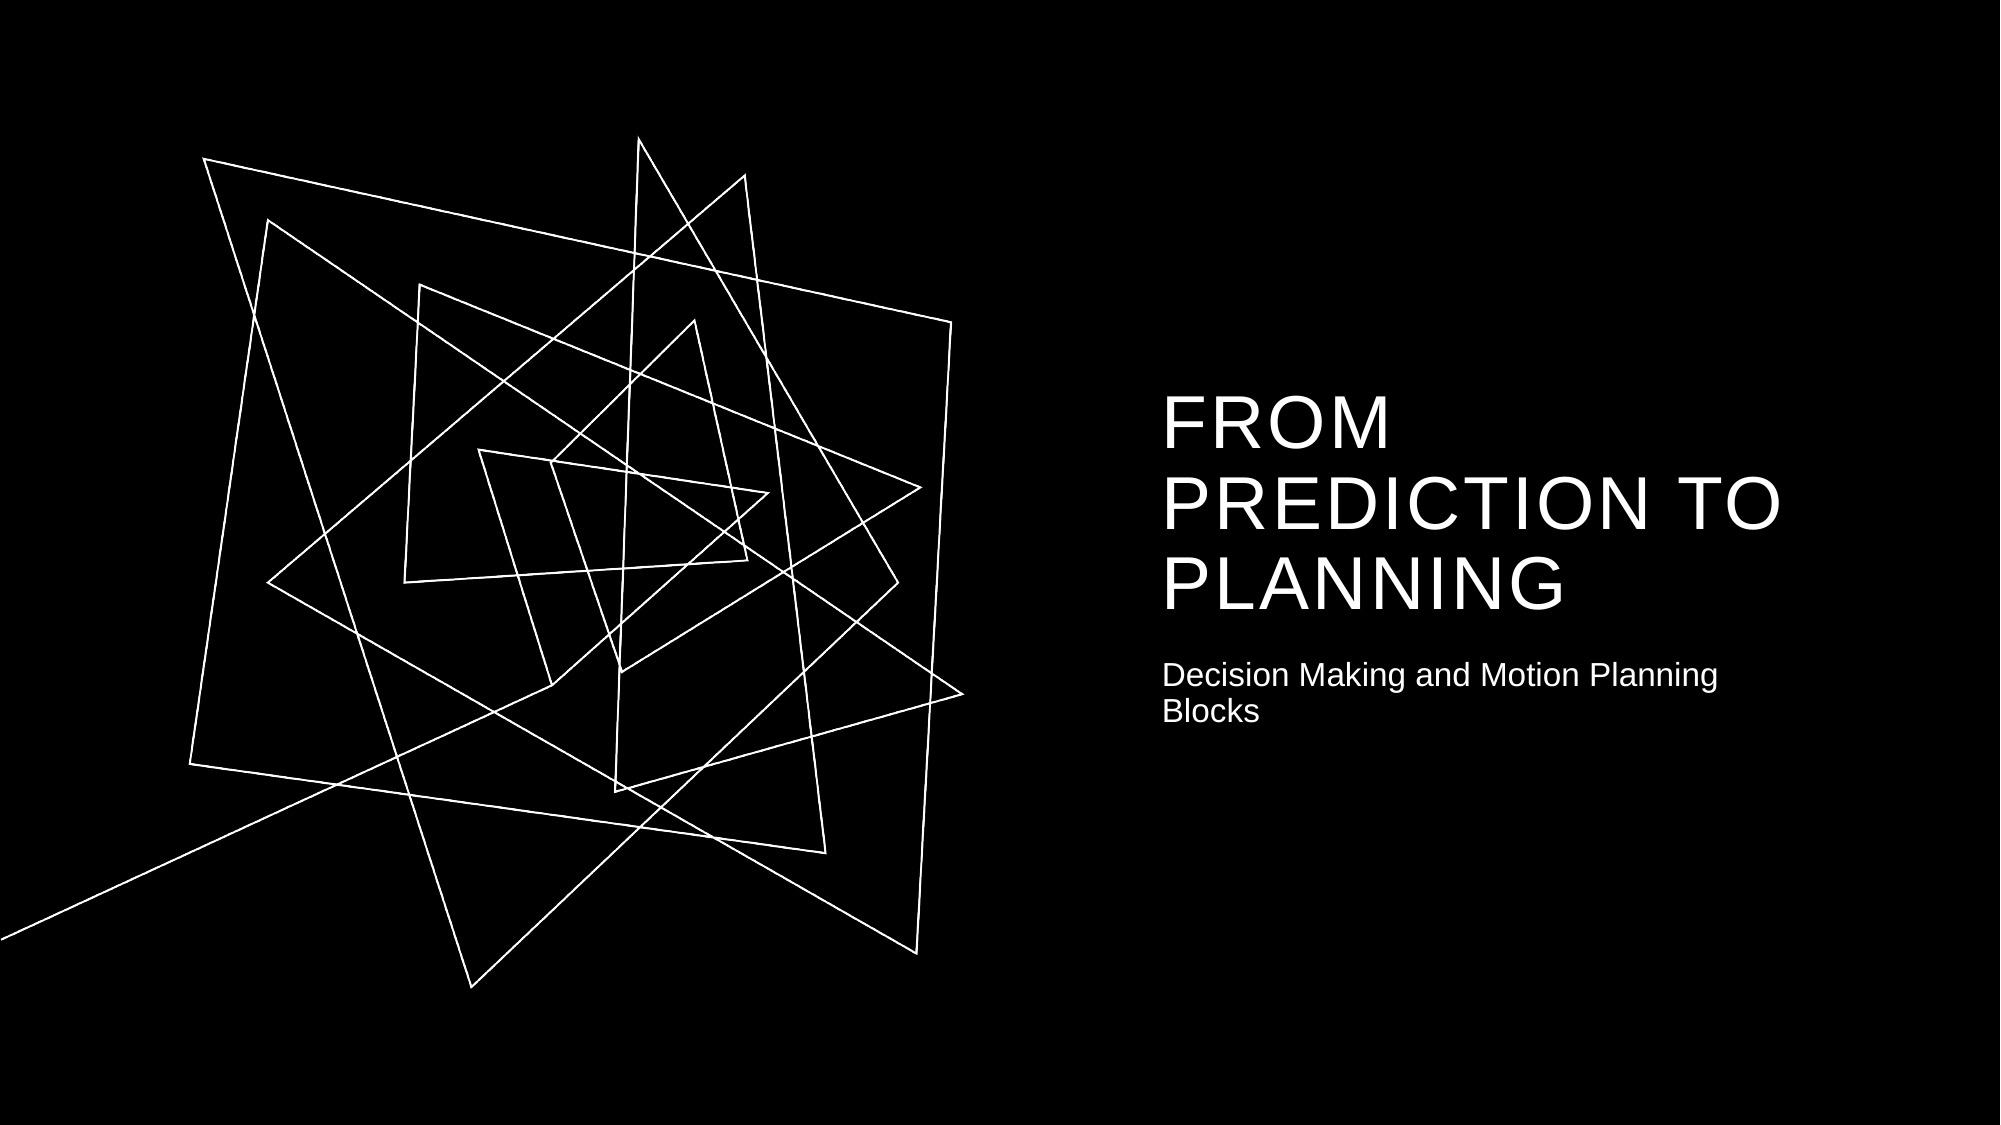

# From Prediction to Planning
Decision Making and Motion Planning Blocks